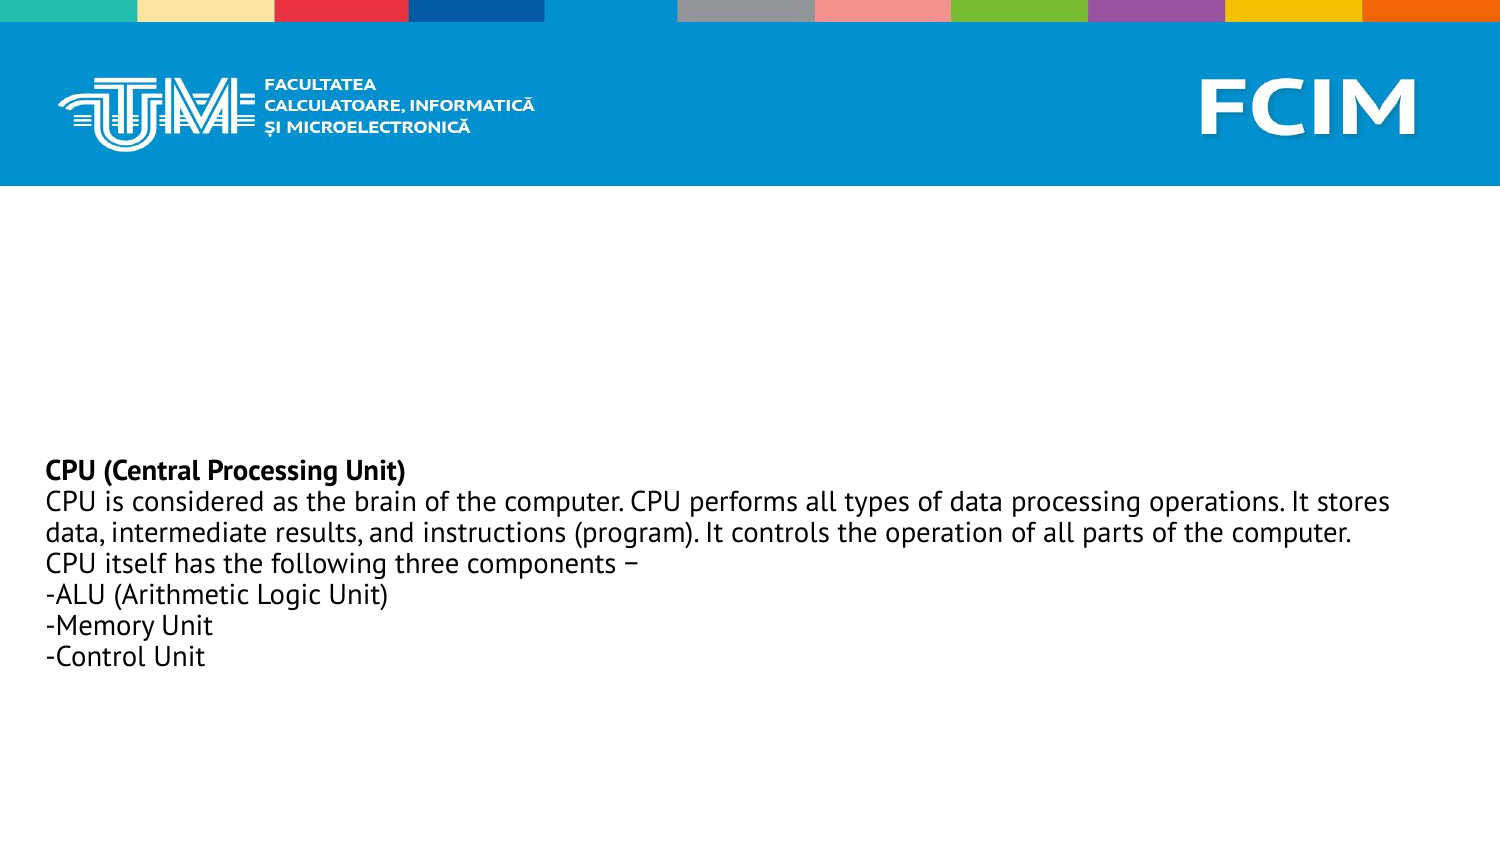

# CPU (Central Processing Unit) CPU is considered as the brain of the computer. CPU performs all types of data processing operations. It stores data, intermediate results, and instructions (program). It controls the operation of all parts of the computer. CPU itself has the following three components − -ALU (Arithmetic Logic Unit) -Memory Unit -Control Unit